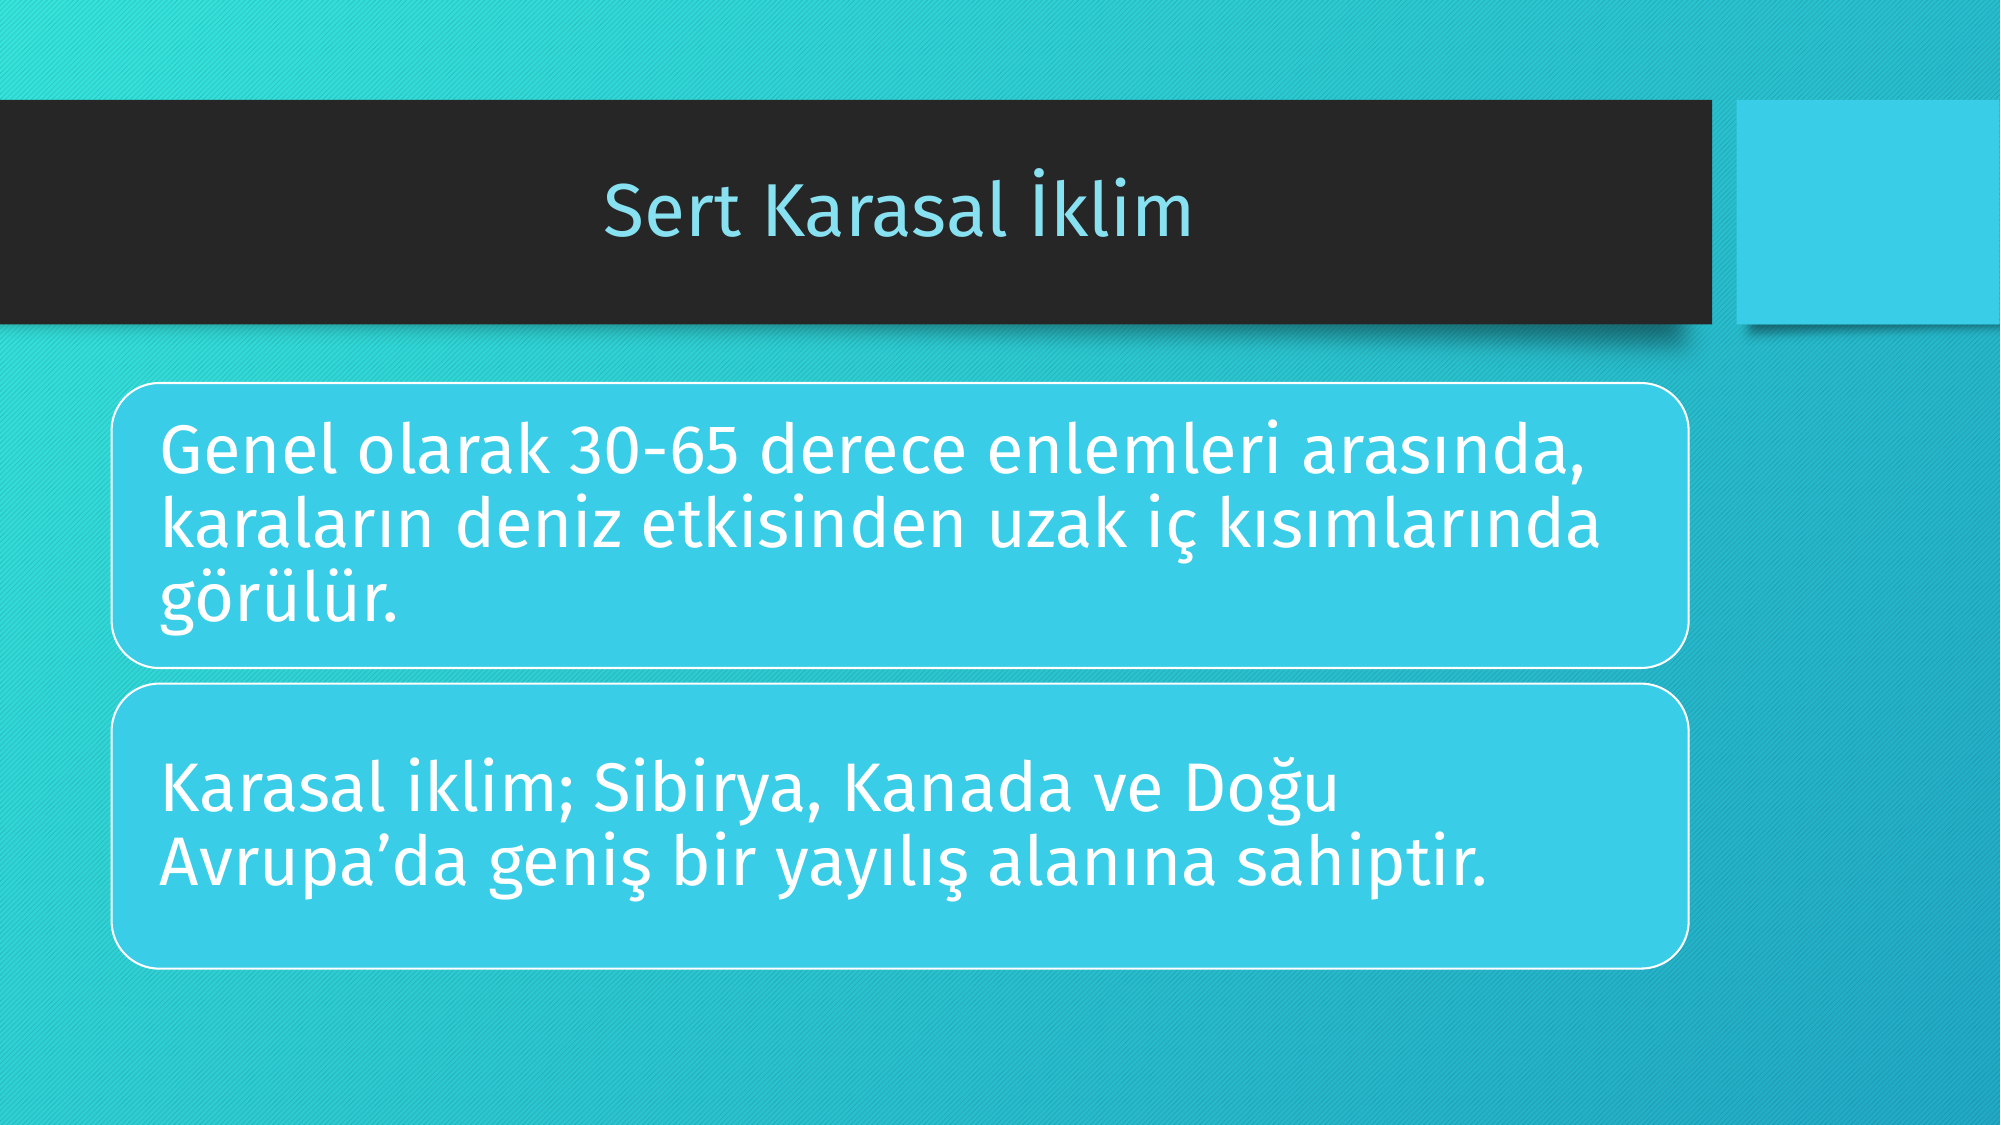

# Sert Karasal İklim
Genel olarak 30-65 derece enlemleri arasında, karaların deniz etkisinden uzak iç kısımlarında görülür.
Karasal iklim; Sibirya, Kanada ve Doğu Avrupa’da geniş bir yayılış alanına sahiptir.